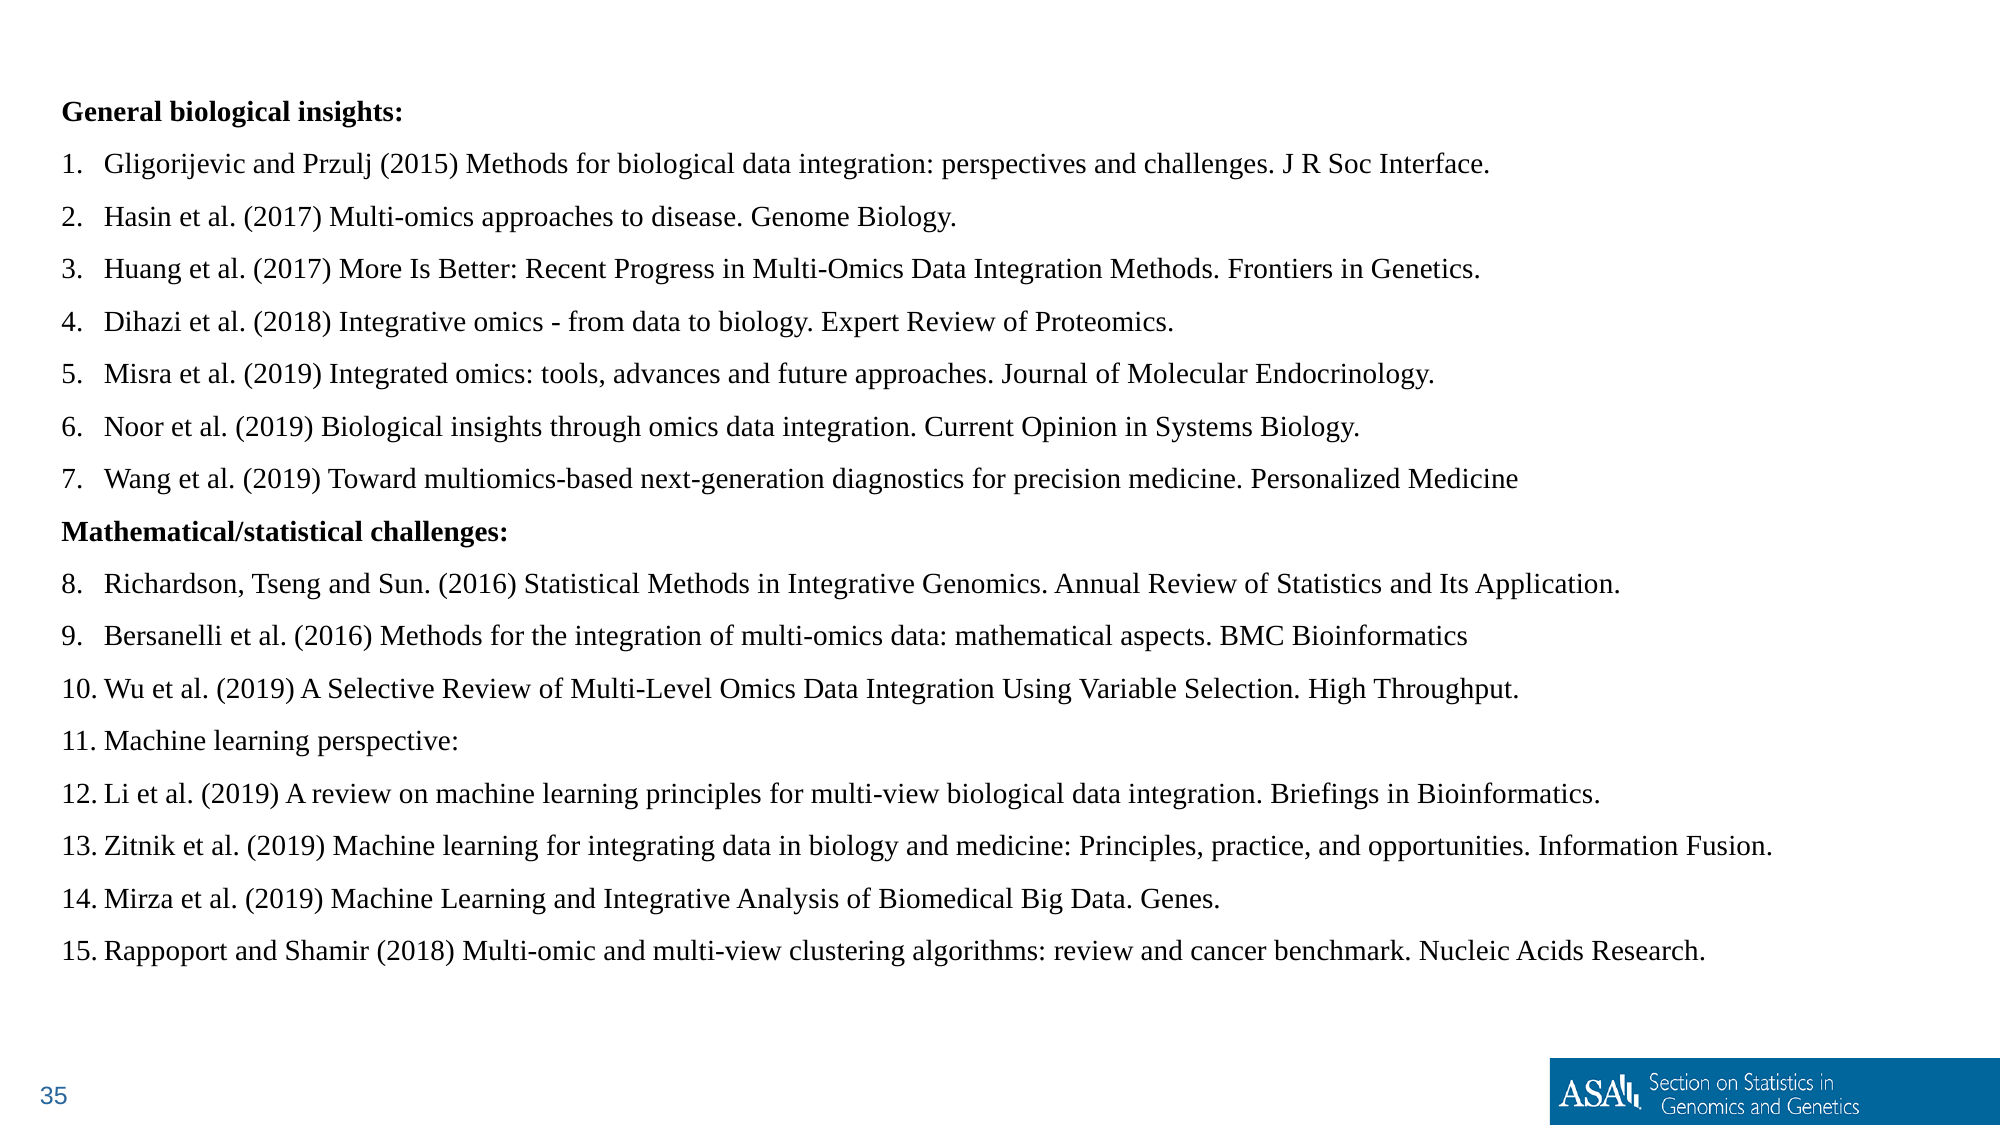

General biological insights:
Gligorijevic and Przulj (2015) Methods for biological data integration: perspectives and challenges. J R Soc Interface.
Hasin et al. (2017) Multi-omics approaches to disease. Genome Biology.
Huang et al. (2017) More Is Better: Recent Progress in Multi-Omics Data Integration Methods. Frontiers in Genetics.
Dihazi et al. (2018) Integrative omics - from data to biology. Expert Review of Proteomics.
Misra et al. (2019) Integrated omics: tools, advances and future approaches. Journal of Molecular Endocrinology.
Noor et al. (2019) Biological insights through omics data integration. Current Opinion in Systems Biology.
Wang et al. (2019) Toward multiomics-based next-generation diagnostics for precision medicine. Personalized Medicine
Mathematical/statistical challenges:
Richardson, Tseng and Sun. (2016) Statistical Methods in Integrative Genomics. Annual Review of Statistics and Its Application.
Bersanelli et al. (2016) Methods for the integration of multi-omics data: mathematical aspects. BMC Bioinformatics
Wu et al. (2019) A Selective Review of Multi-Level Omics Data Integration Using Variable Selection. High Throughput.
Machine learning perspective:
Li et al. (2019) A review on machine learning principles for multi-view biological data integration. Briefings in Bioinformatics.
Zitnik et al. (2019) Machine learning for integrating data in biology and medicine: Principles, practice, and opportunities. Information Fusion.
Mirza et al. (2019) Machine Learning and Integrative Analysis of Biomedical Big Data. Genes.
Rappoport and Shamir (2018) Multi-omic and multi-view clustering algorithms: review and cancer benchmark. Nucleic Acids Research.

35